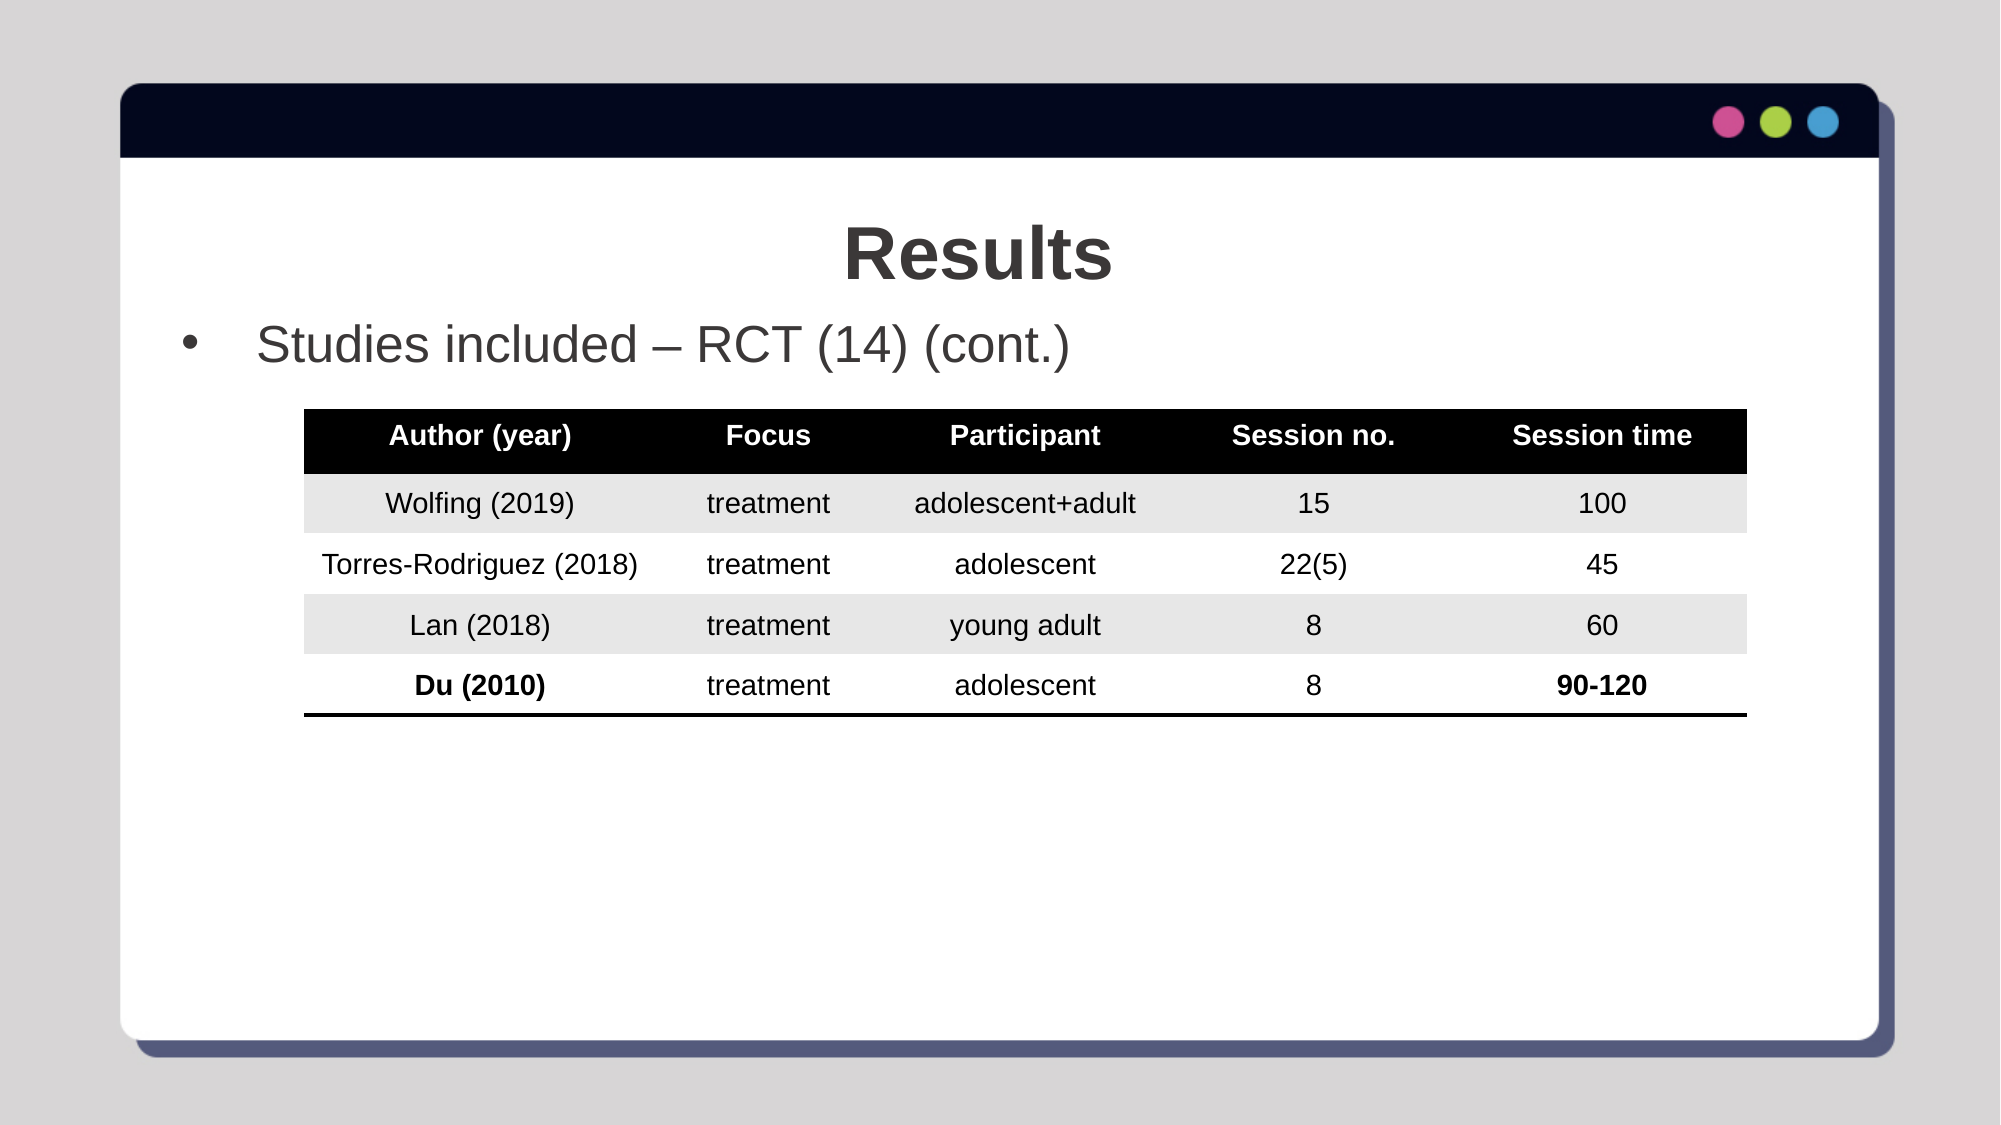

Results
Studies included – RCT (14) (cont.)
| Author (year) | Focus | Participant | Session no. | Session time |
| --- | --- | --- | --- | --- |
| Wolfing (2019) | treatment | adolescent+adult | 15 | 100 |
| Torres-Rodriguez (2018) | treatment | adolescent | 22(5) | 45 |
| Lan (2018) | treatment | young adult | 8 | 60 |
| Du (2010) | treatment | adolescent | 8 | 90-120 |